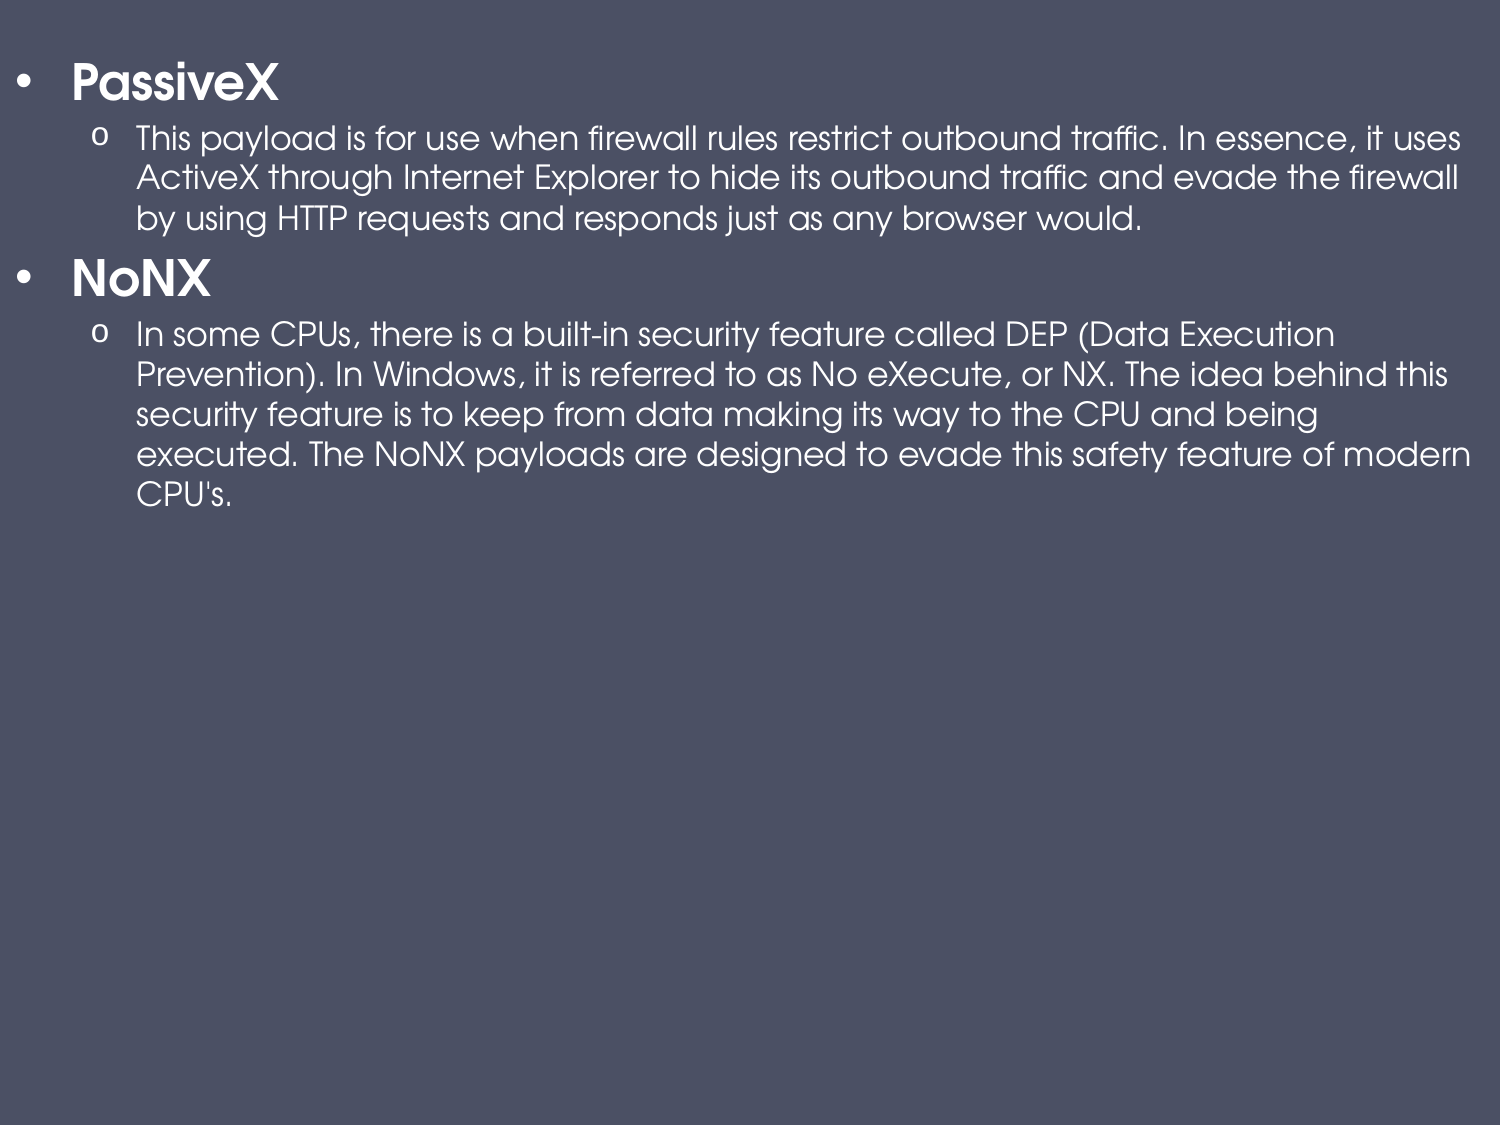

PassiveX
This payload is for use when firewall rules restrict outbound traffic. In essence, it uses ActiveX through Internet Explorer to hide its outbound traffic and evade the firewall by using HTTP requests and responds just as any browser would.
NoNX
In some CPUs, there is a built-in security feature called DEP (Data Execution Prevention). In Windows, it is referred to as No eXecute, or NX. The idea behind this security feature is to keep from data making its way to the CPU and being executed. The NoNX payloads are designed to evade this safety feature of modern CPU's.